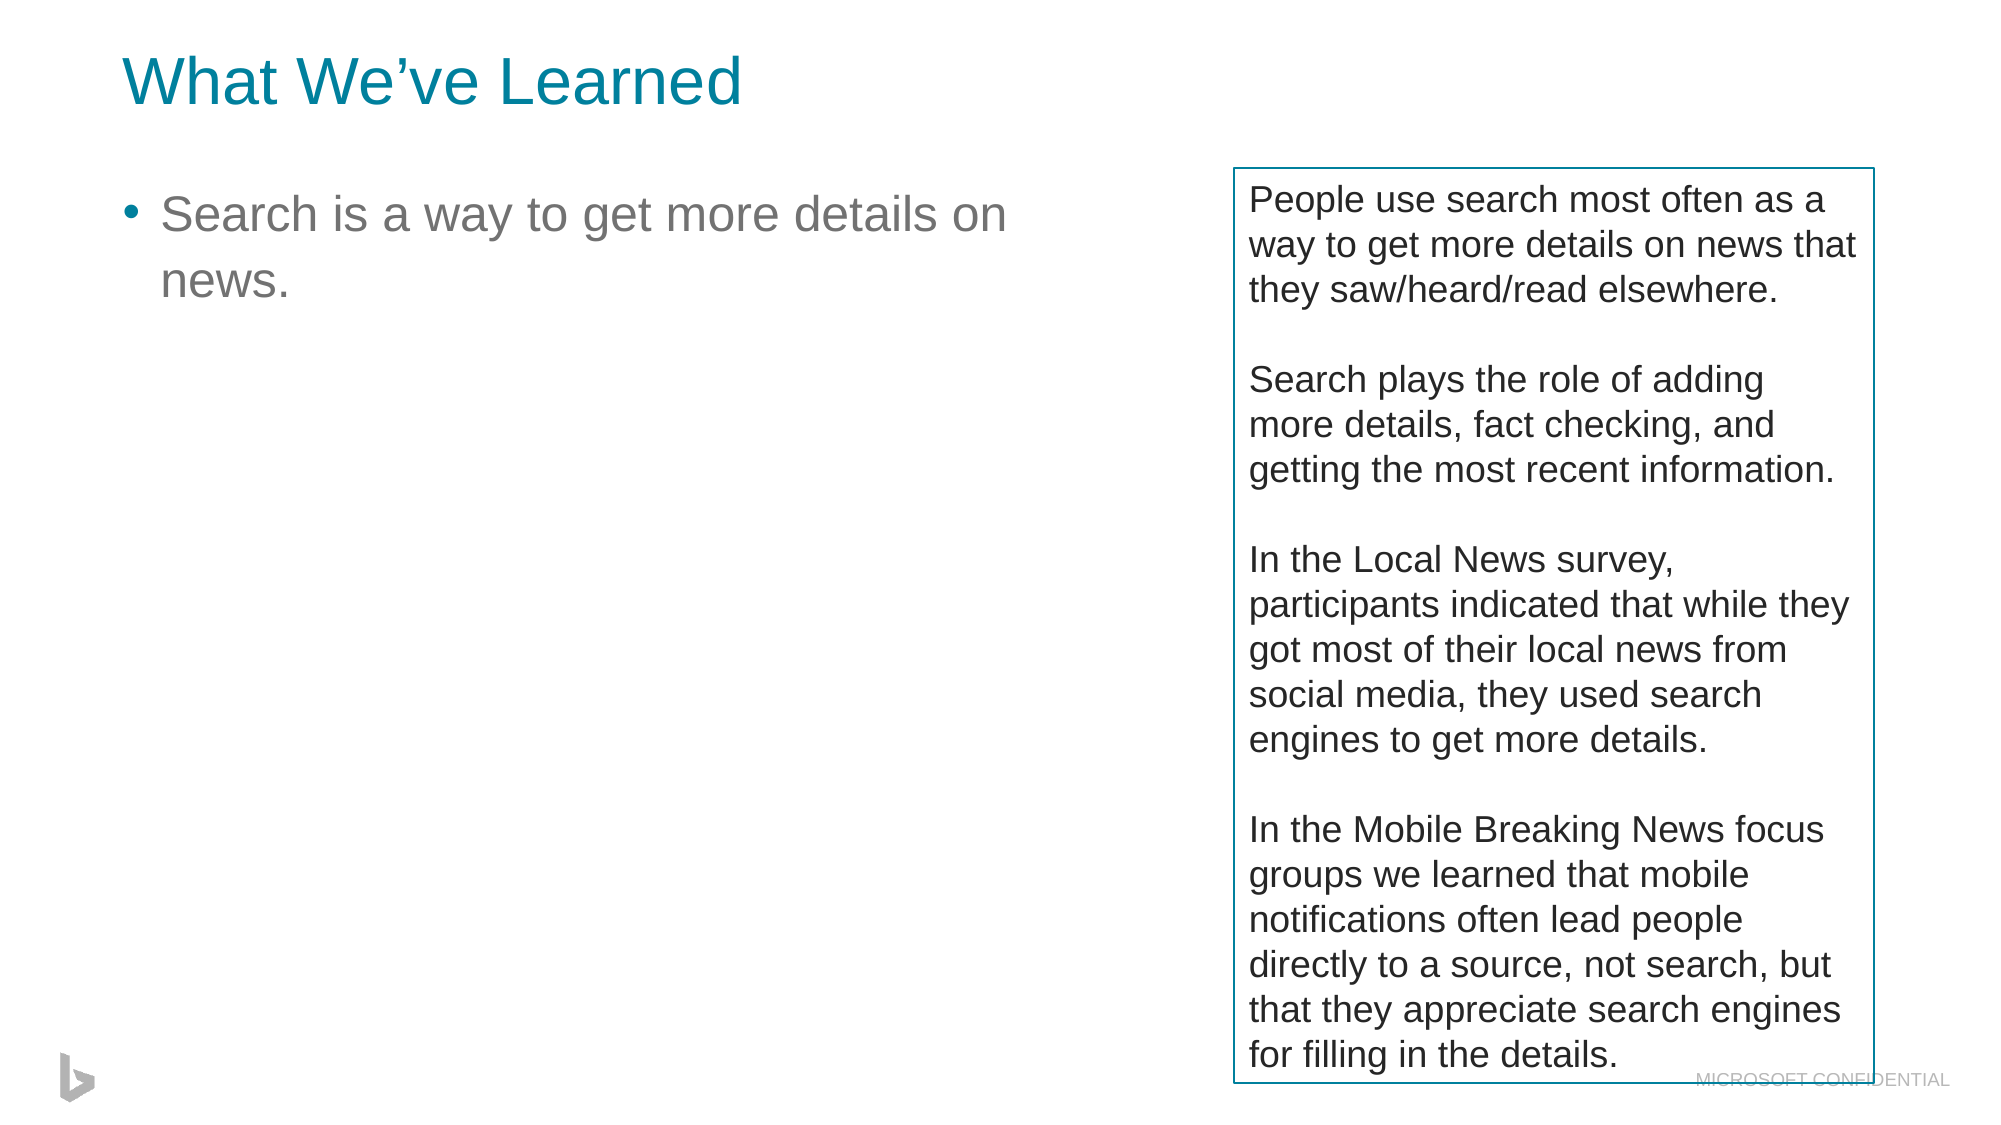

# What We’ve Learned
Search is a way to get more details on news.
People use search most often as a way to get more details on news that they saw/heard/read elsewhere.

Search plays the role of adding more details, fact checking, and getting the most recent information.

In the Local News survey, participants indicated that while they got most of their local news from social media, they used search engines to get more details.

In the Mobile Breaking News focus groups we learned that mobile notifications often lead people directly to a source, not search, but that they appreciate search engines for filling in the details.